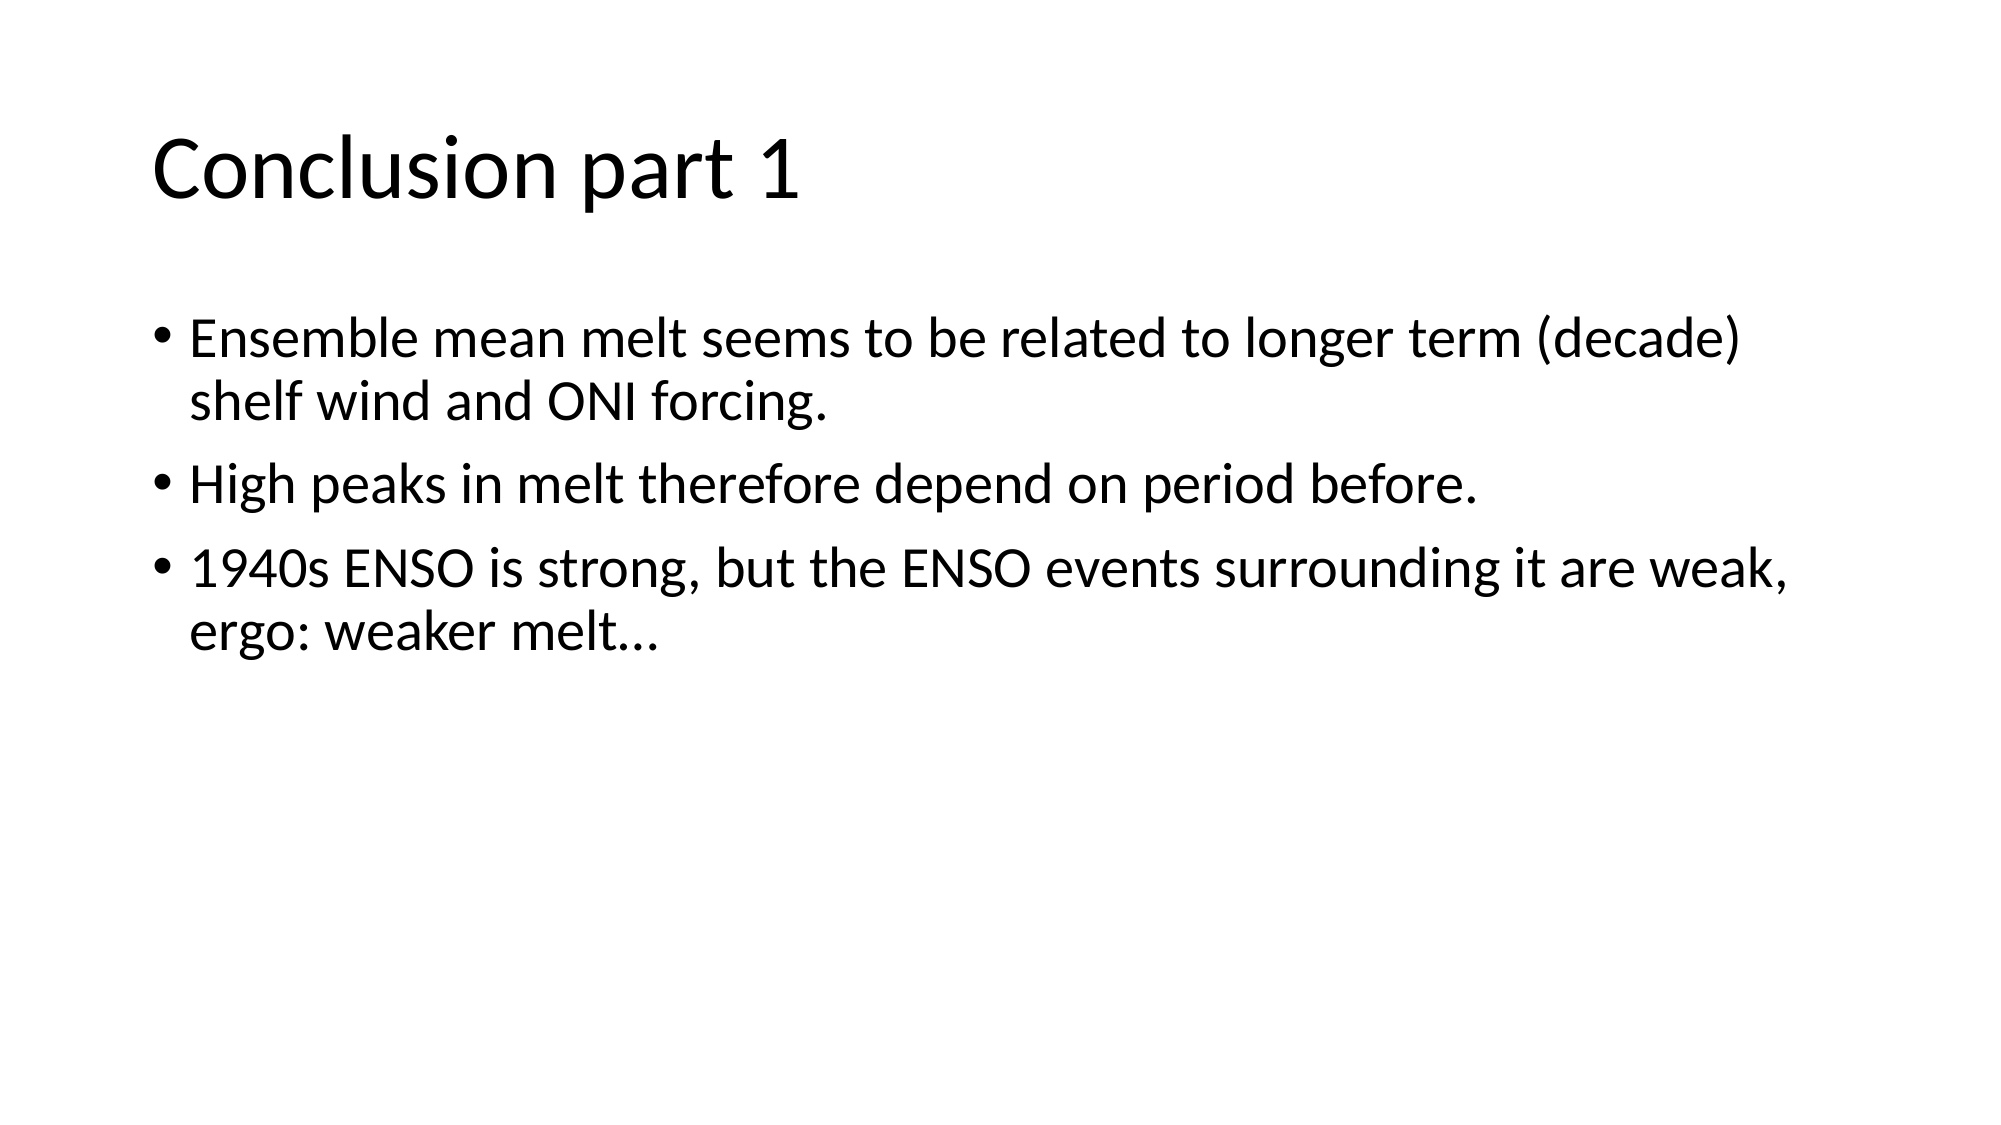

# Conclusion part 1
Ensemble mean melt seems to be related to longer term (decade) shelf wind and ONI forcing.
High peaks in melt therefore depend on period before.
1940s ENSO is strong, but the ENSO events surrounding it are weak, ergo: weaker melt…